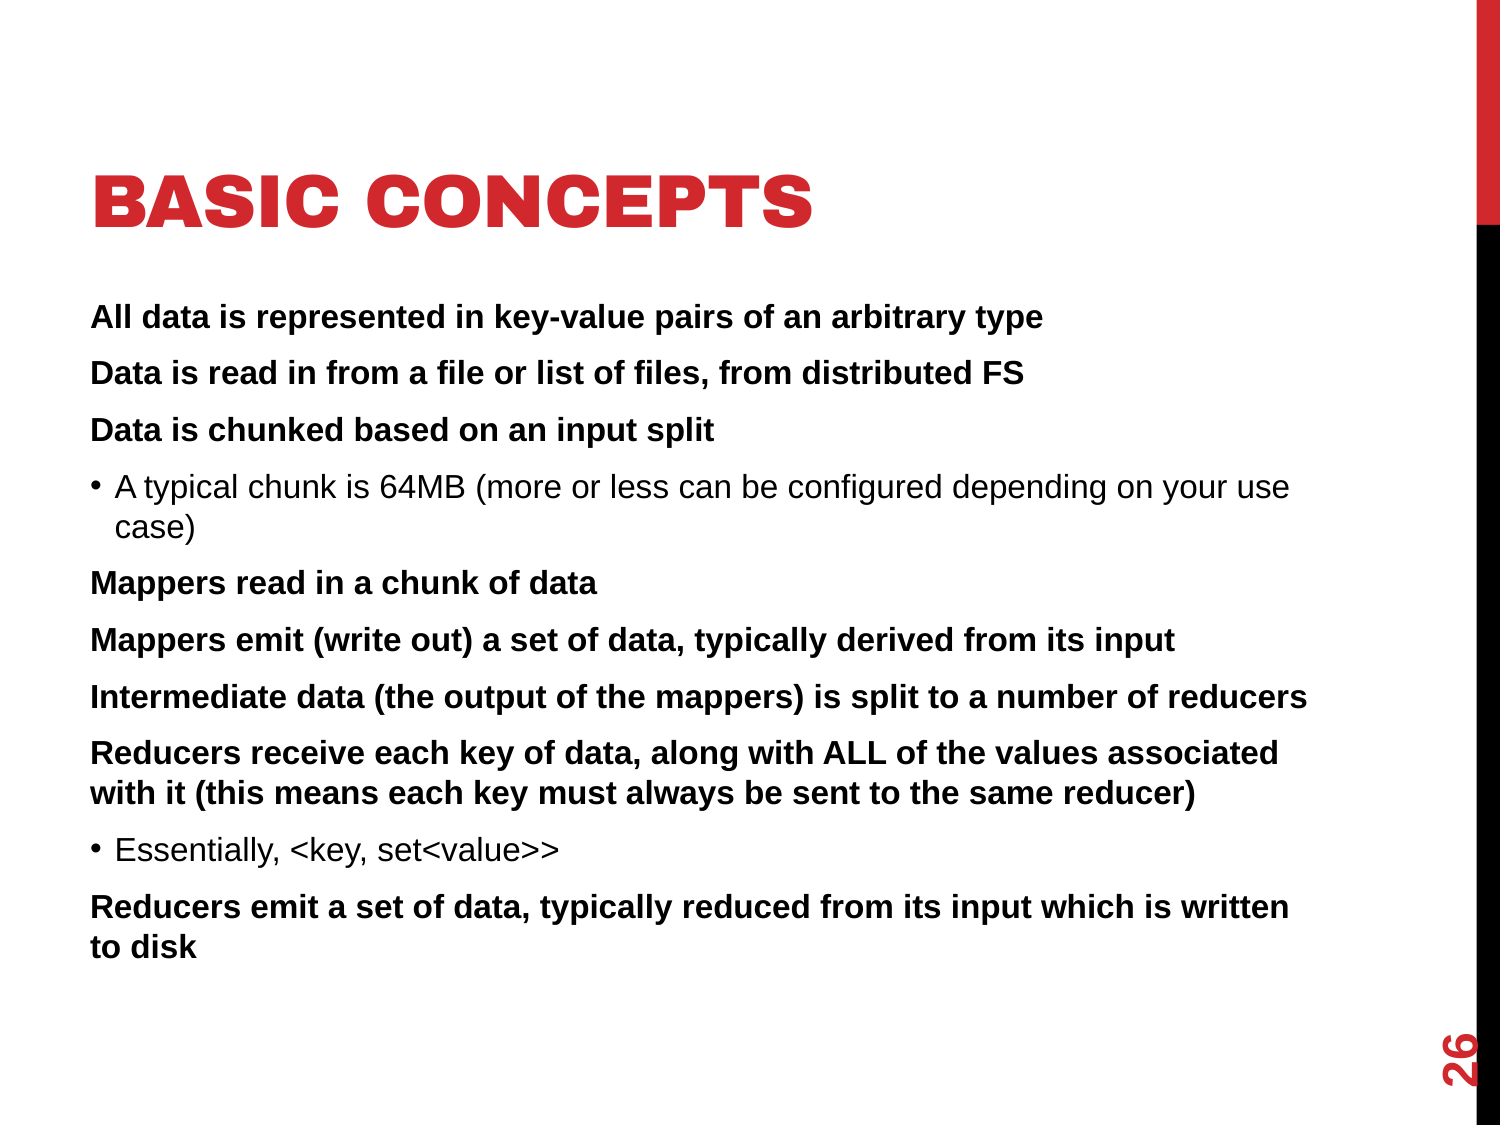

# Basic Concepts
All data is represented in key-value pairs of an arbitrary type
Data is read in from a file or list of files, from distributed FS
Data is chunked based on an input split
A typical chunk is 64MB (more or less can be configured depending on your use case)
Mappers read in a chunk of data
Mappers emit (write out) a set of data, typically derived from its input
Intermediate data (the output of the mappers) is split to a number of reducers
Reducers receive each key of data, along with ALL of the values associated with it (this means each key must always be sent to the same reducer)
Essentially, <key, set<value>>
Reducers emit a set of data, typically reduced from its input which is written to disk
26